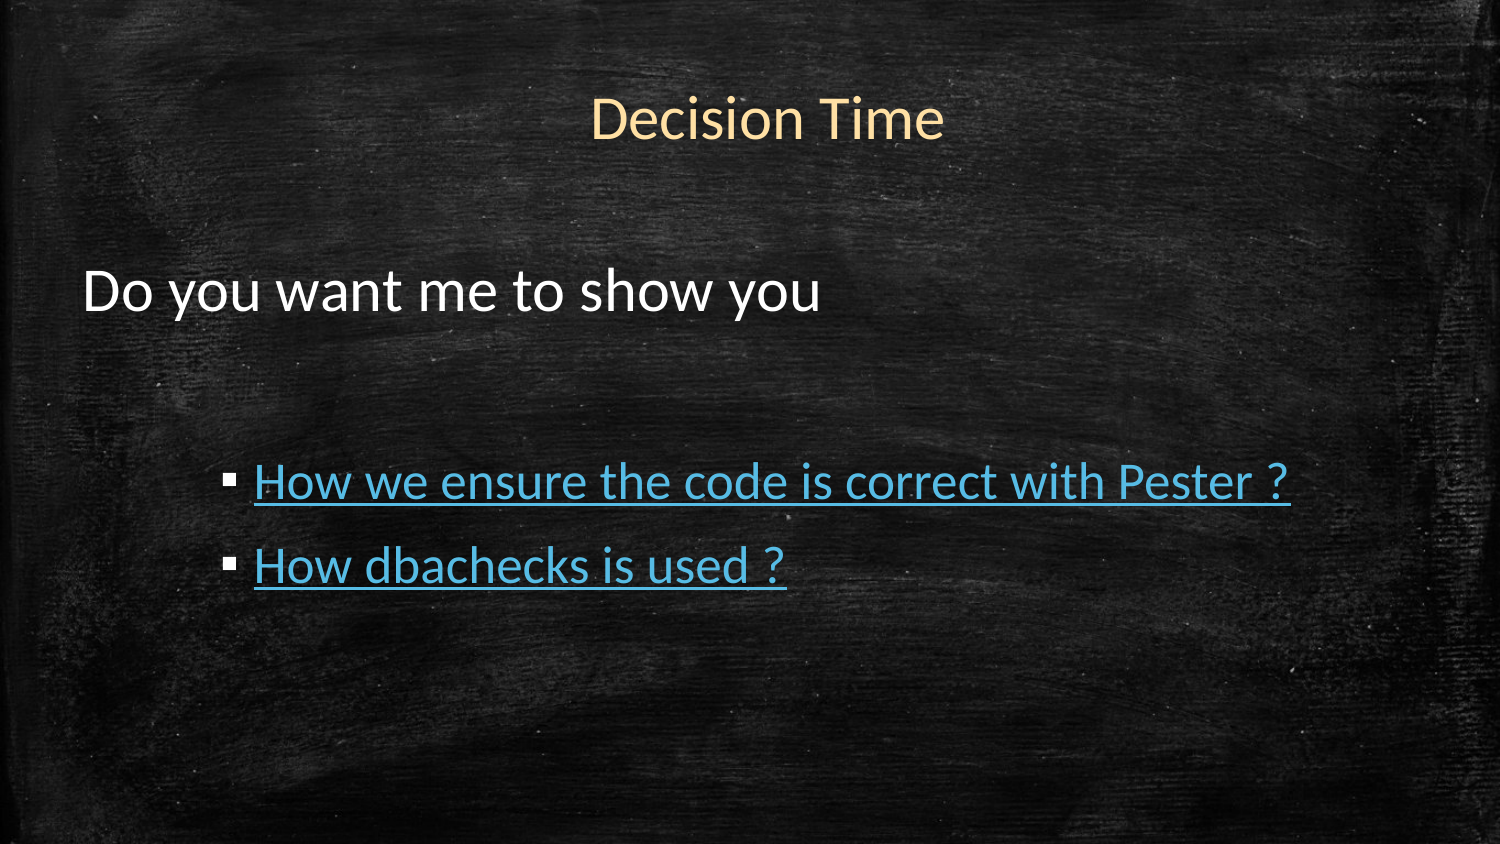

# Decision Time
Do you want me to show you

 How we ensure the code is correct with Pester ?
 How dbachecks is used ?